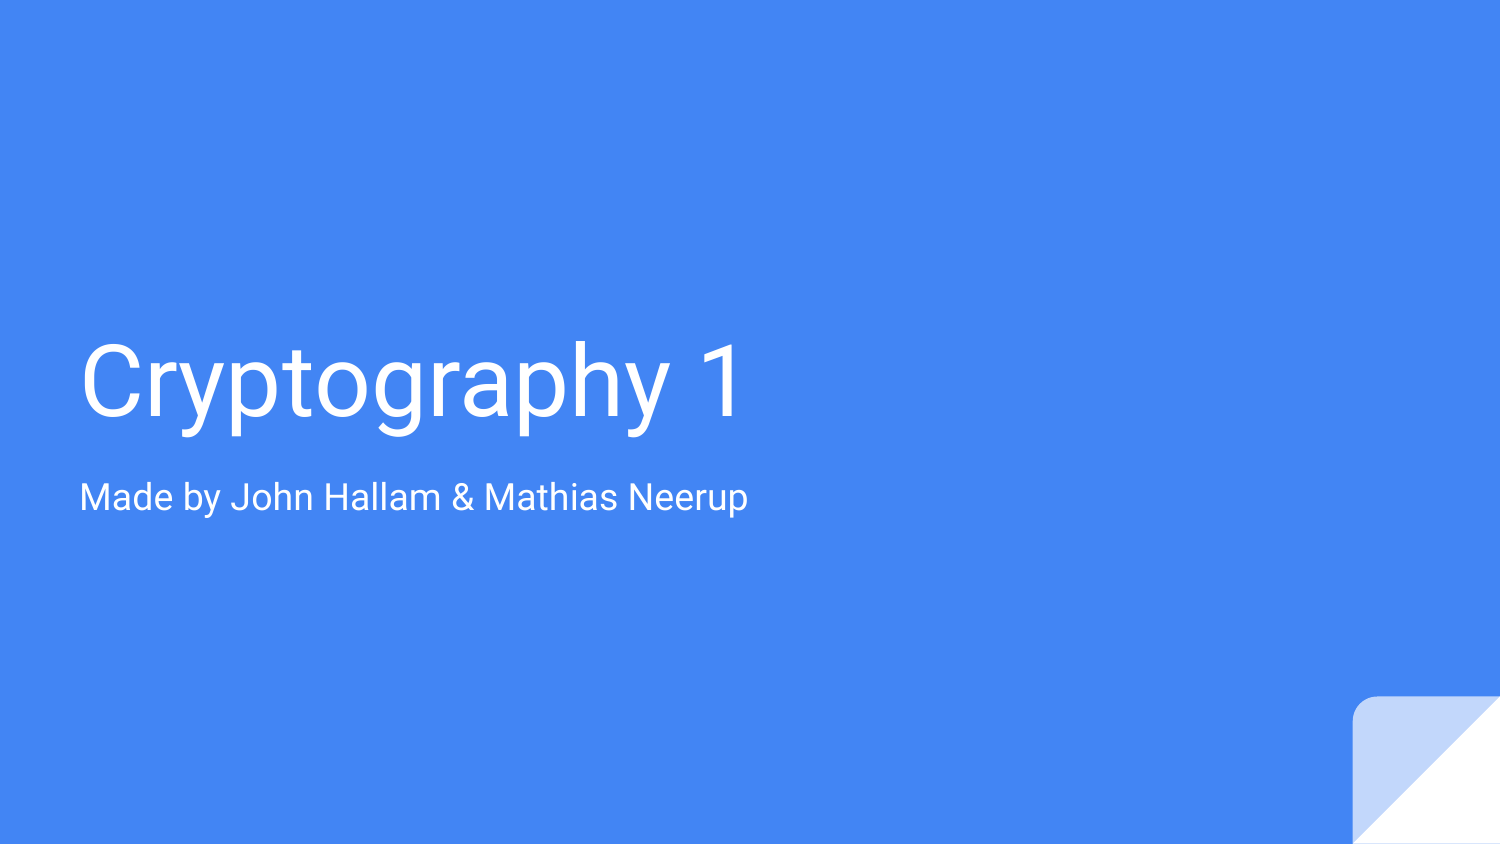

# Cryptography 1
Made by John Hallam & Mathias Neerup